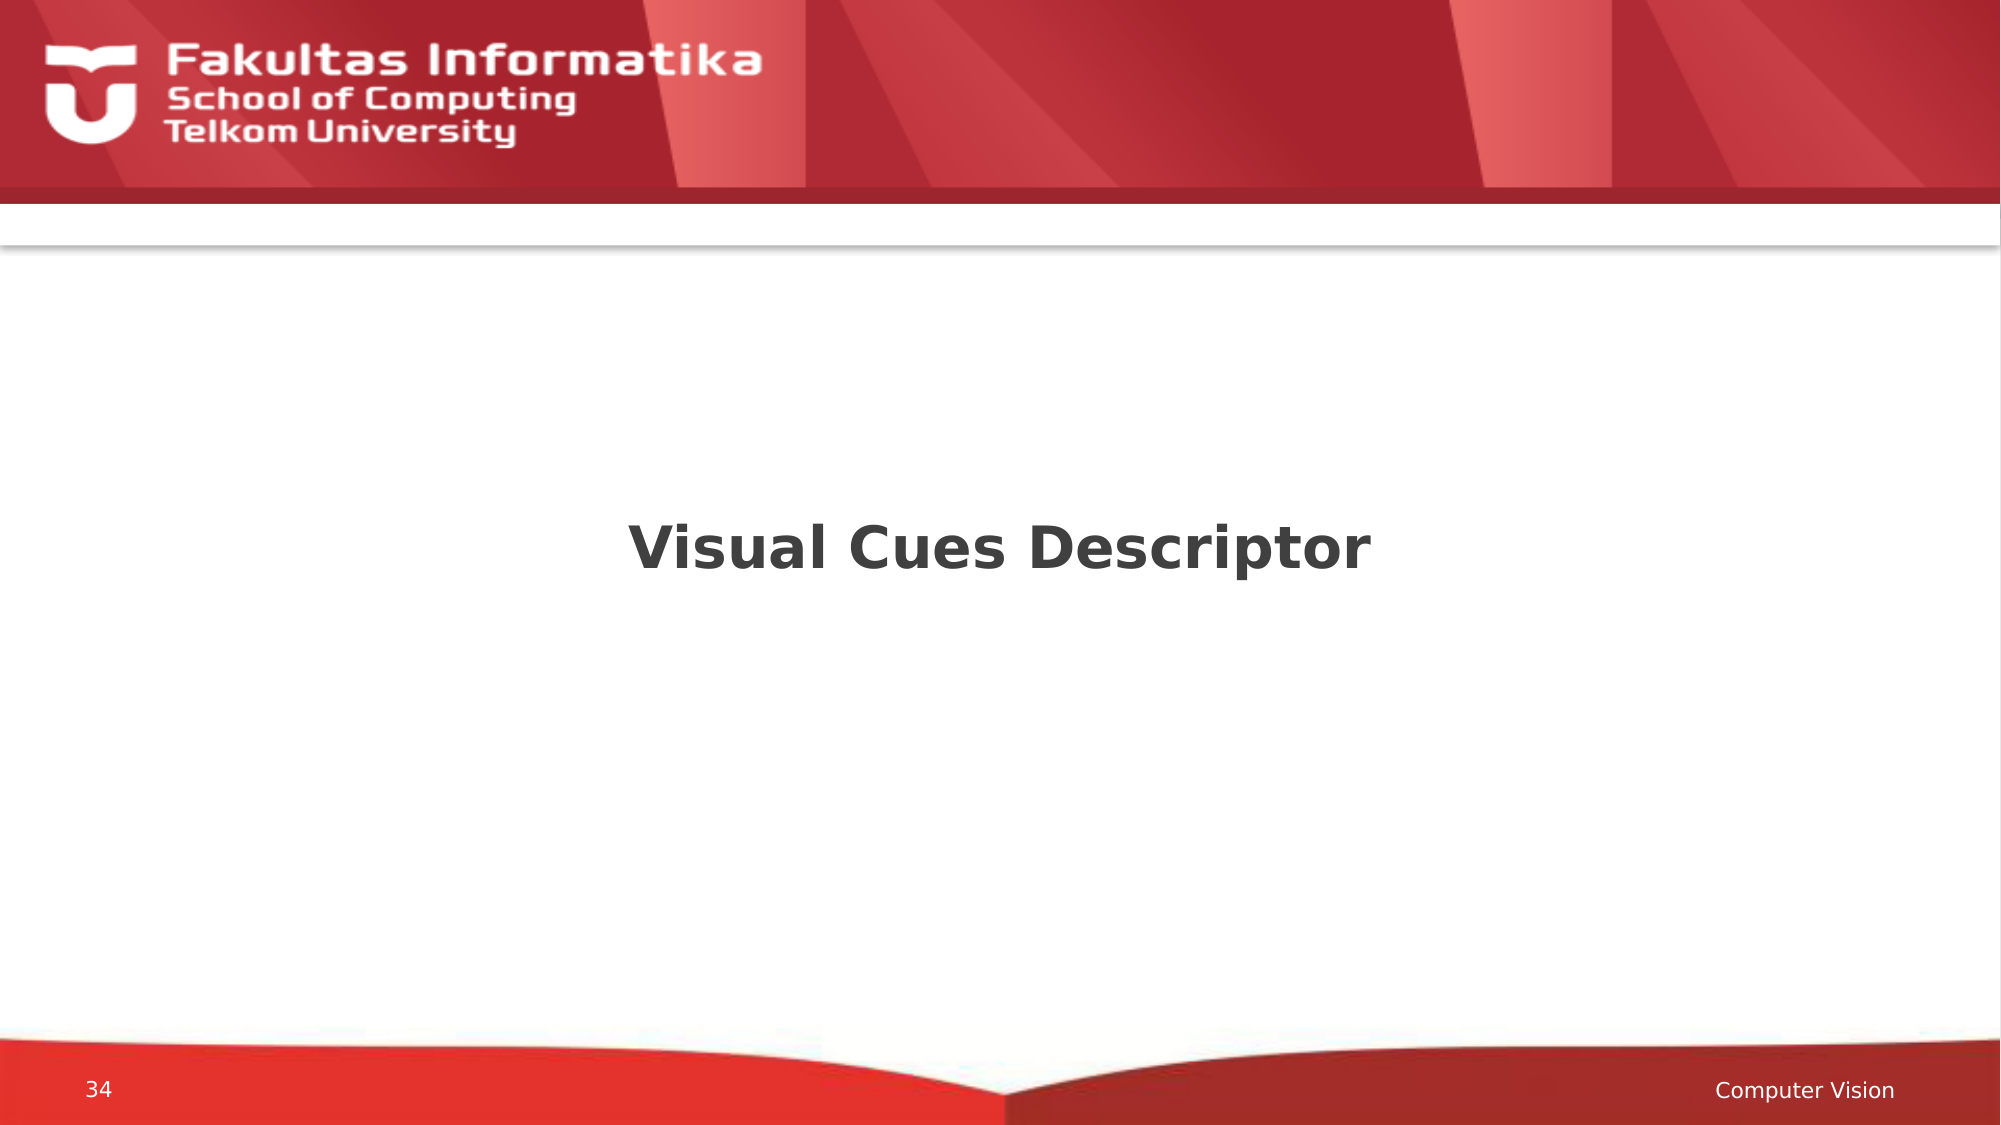

# Visual Cues Descriptor
Computer Vision
34